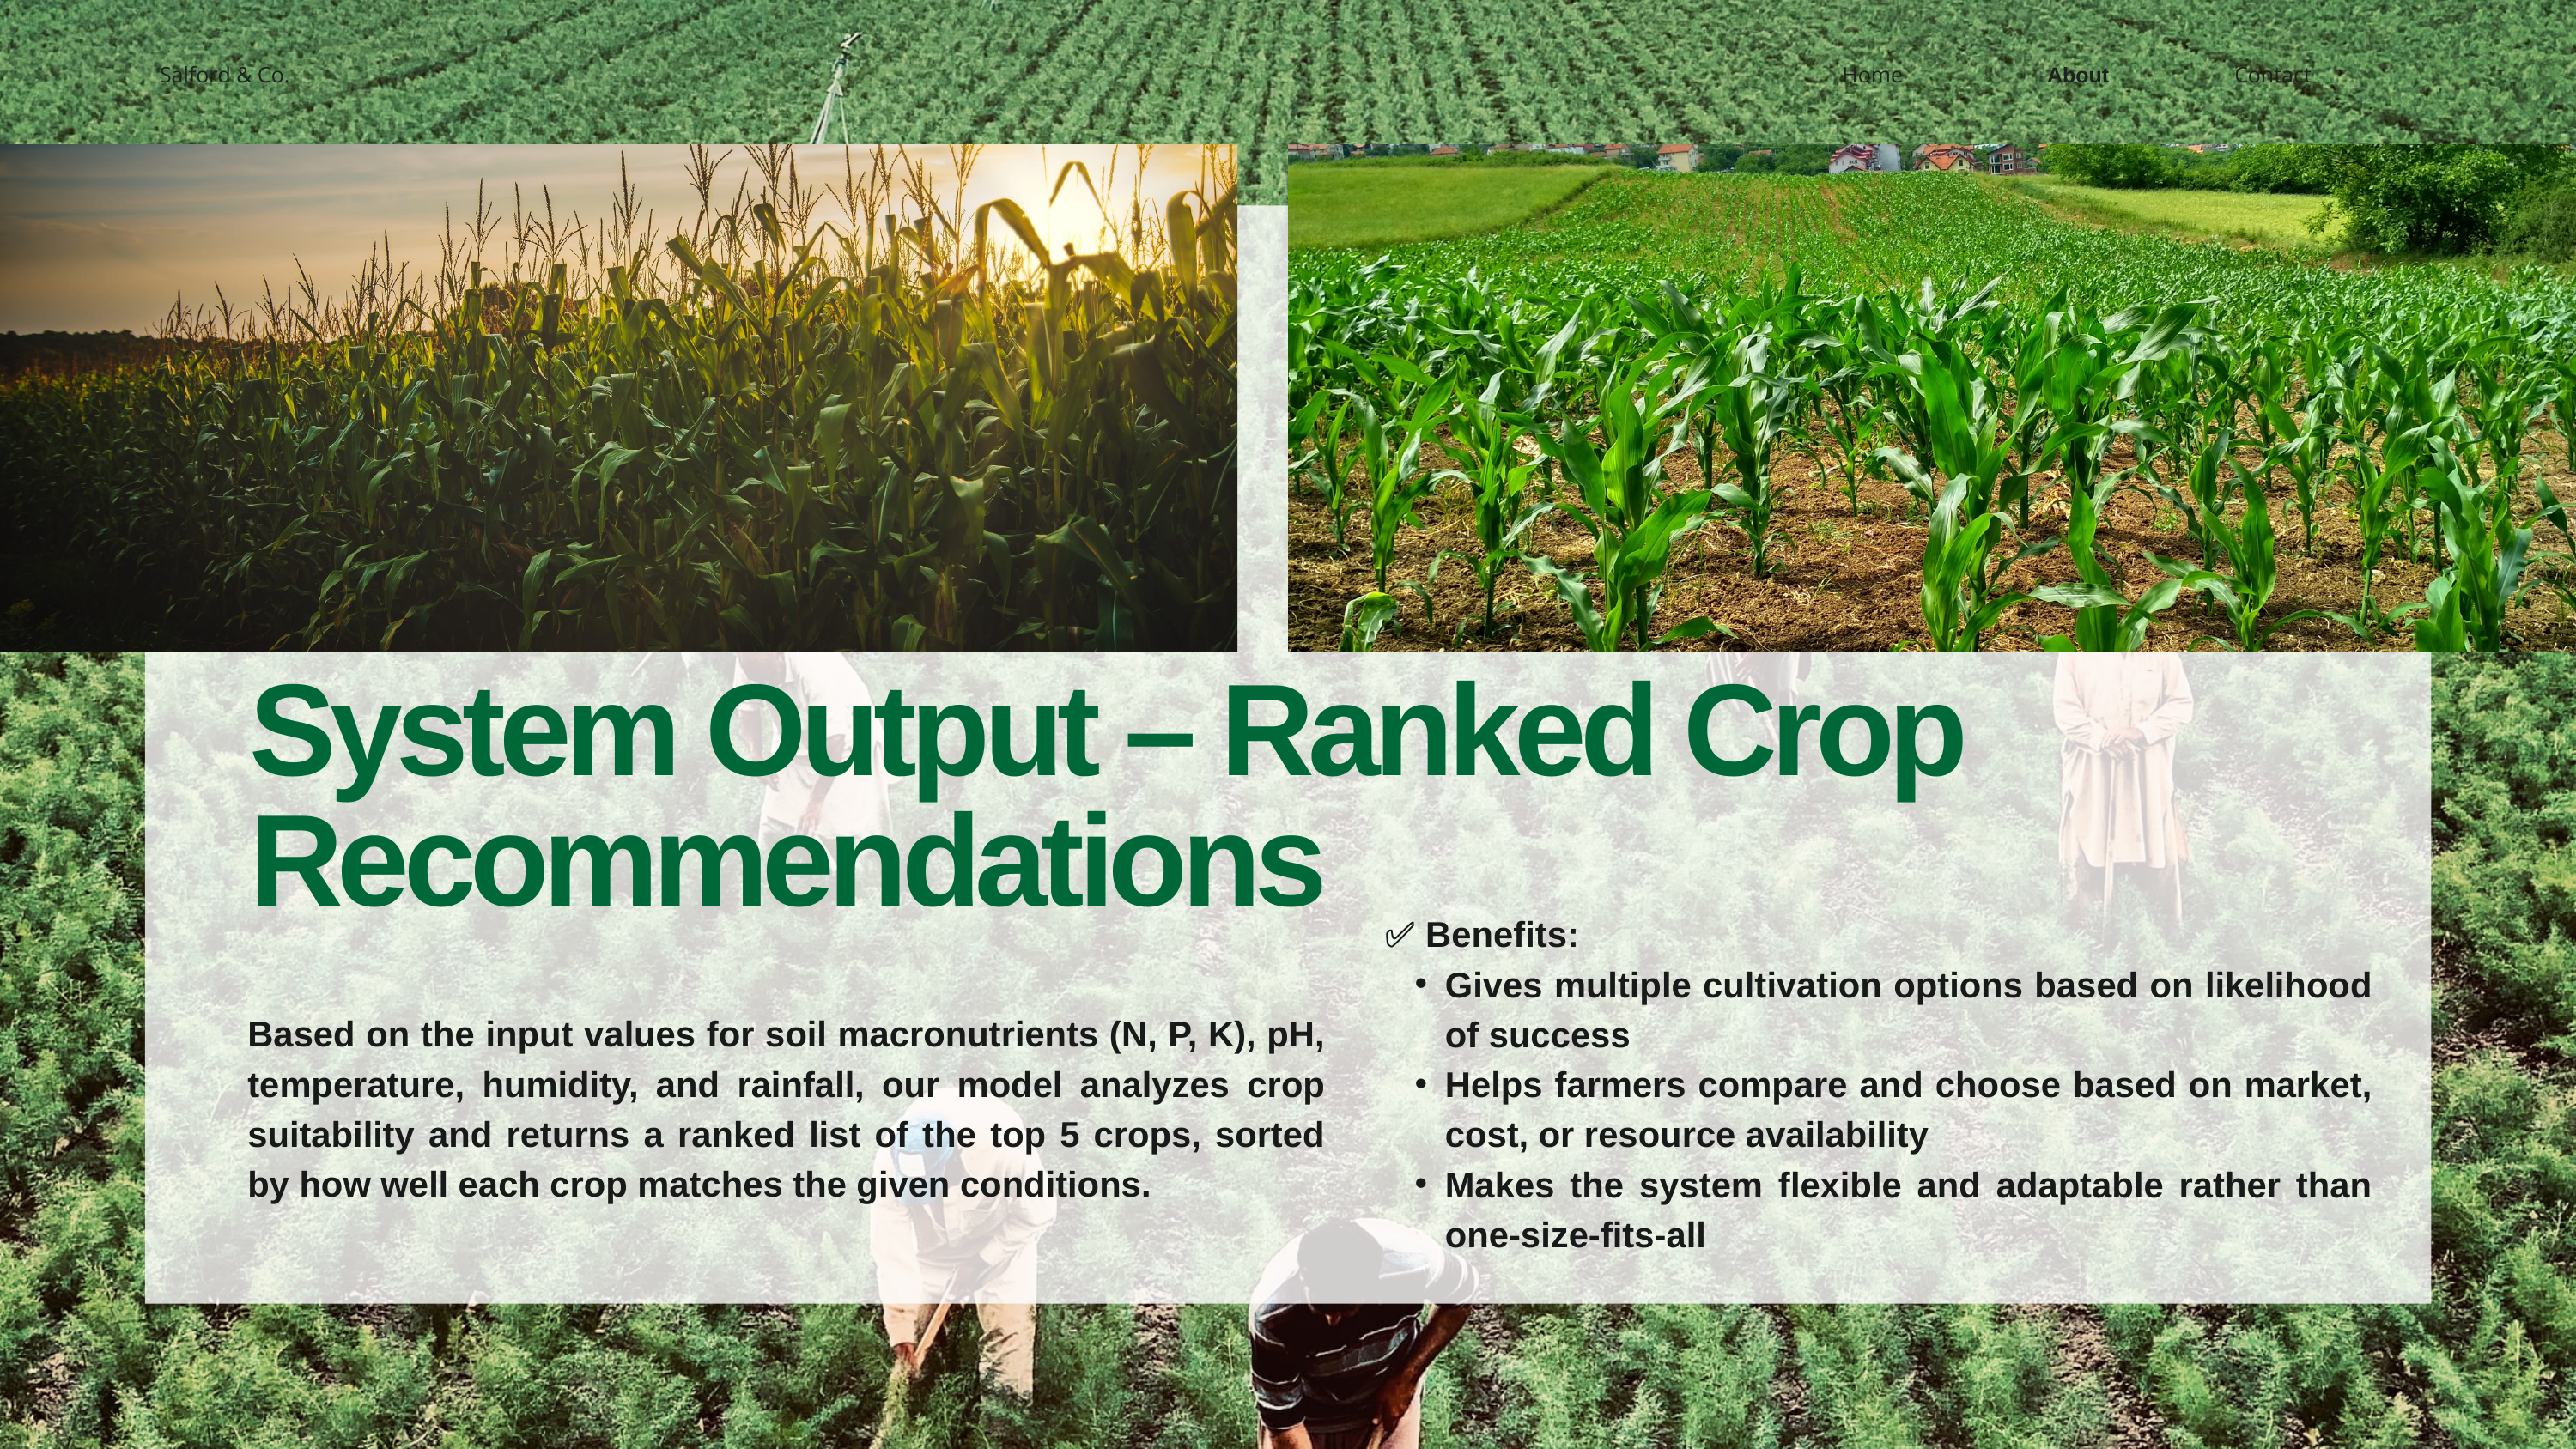

Salford & Co.
Home
About
Contact

System Output – Ranked Crop Recommendations
✅ Benefits:
Gives multiple cultivation options based on likelihood of success
Helps farmers compare and choose based on market, cost, or resource availability
Makes the system flexible and adaptable rather than one-size-fits-all

Based on the input values for soil macronutrients (N, P, K), pH, temperature, humidity, and rainfall, our model analyzes crop suitability and returns a ranked list of the top 5 crops, sorted by how well each crop matches the given conditions.